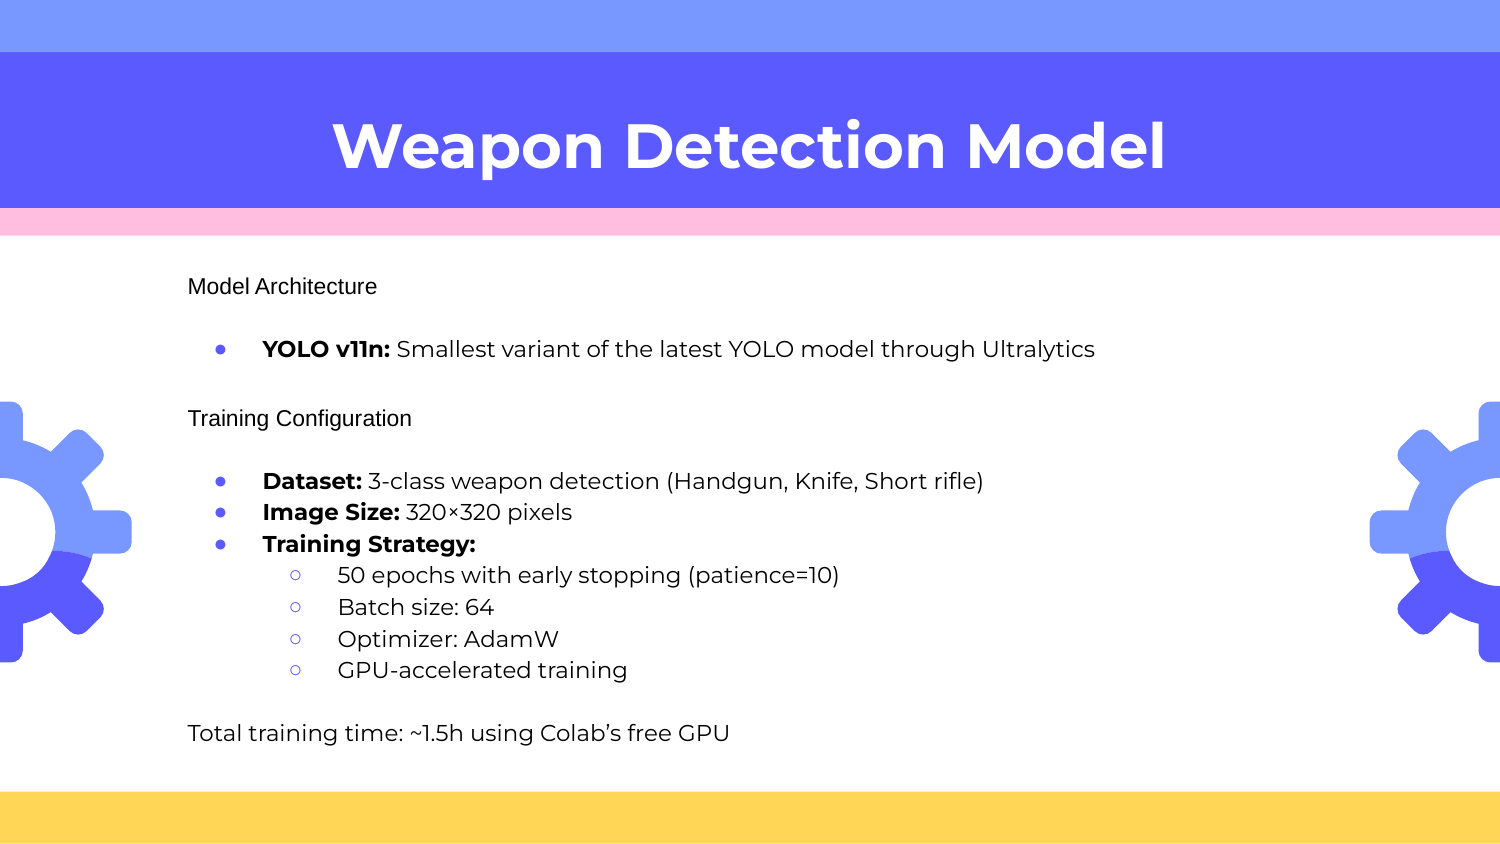

# Weapon Detection Model
Model Architecture
YOLO v11n: Smallest variant of the latest YOLO model through Ultralytics
Training Configuration
Dataset: 3-class weapon detection (Handgun, Knife, Short rifle)
Image Size: 320×320 pixels
Training Strategy:
50 epochs with early stopping (patience=10)
Batch size: 64
Optimizer: AdamW
GPU-accelerated training
Total training time: ~1.5h using Colab’s free GPU